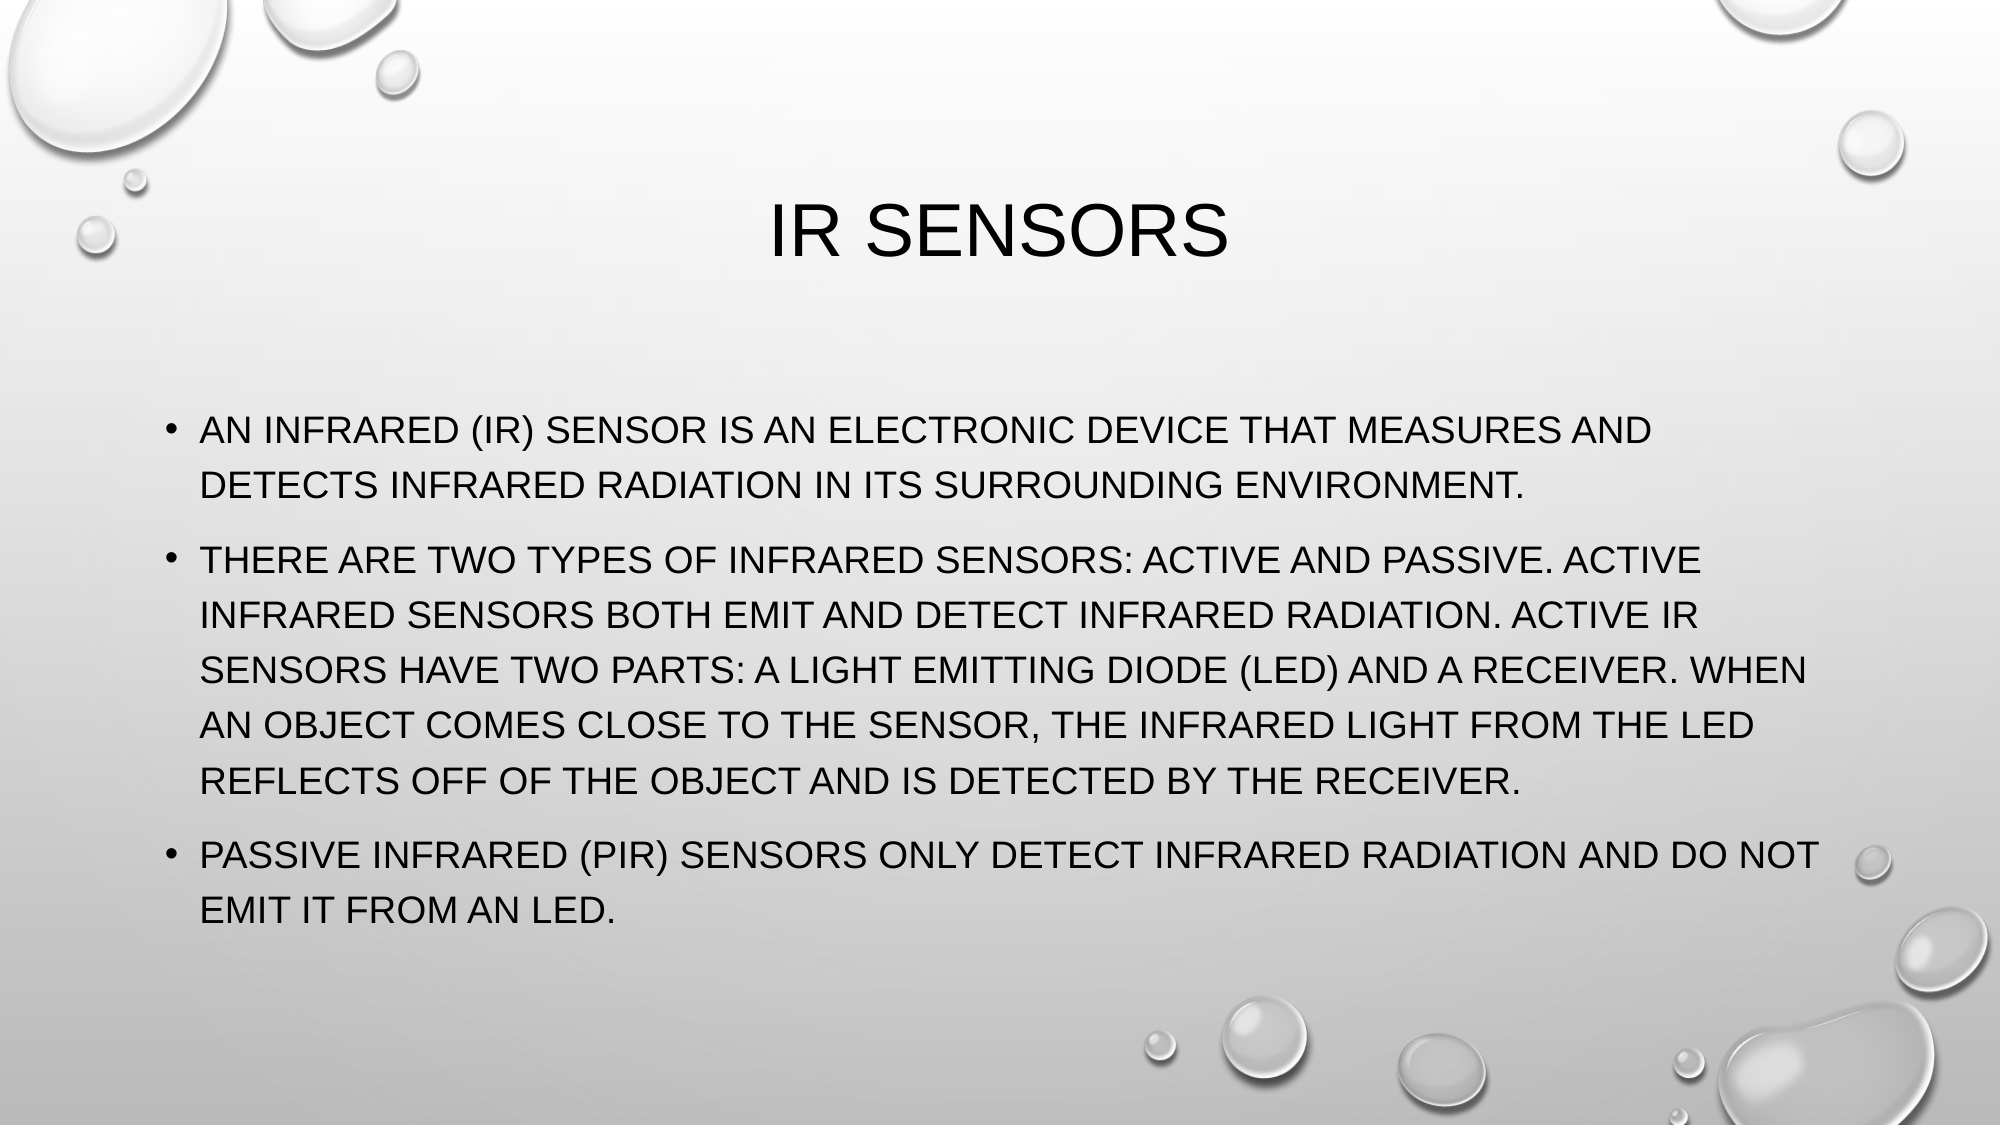

# IR SENSORS
An infrared (IR) sensor is an electronic device that measures and detects infrared radiation in its surrounding environment.
There are two types of infrared sensors: active and passive. Active infrared sensors both emit and detect infrared radiation. Active IR sensors have two parts: a light emitting diode (LED) and a receiver. When an object comes close to the sensor, the infrared light from the LED reflects off of the object and is detected by the receiver.
Passive infrared (PIR) sensors only detect infrared radiation and do not emit it from an LED.